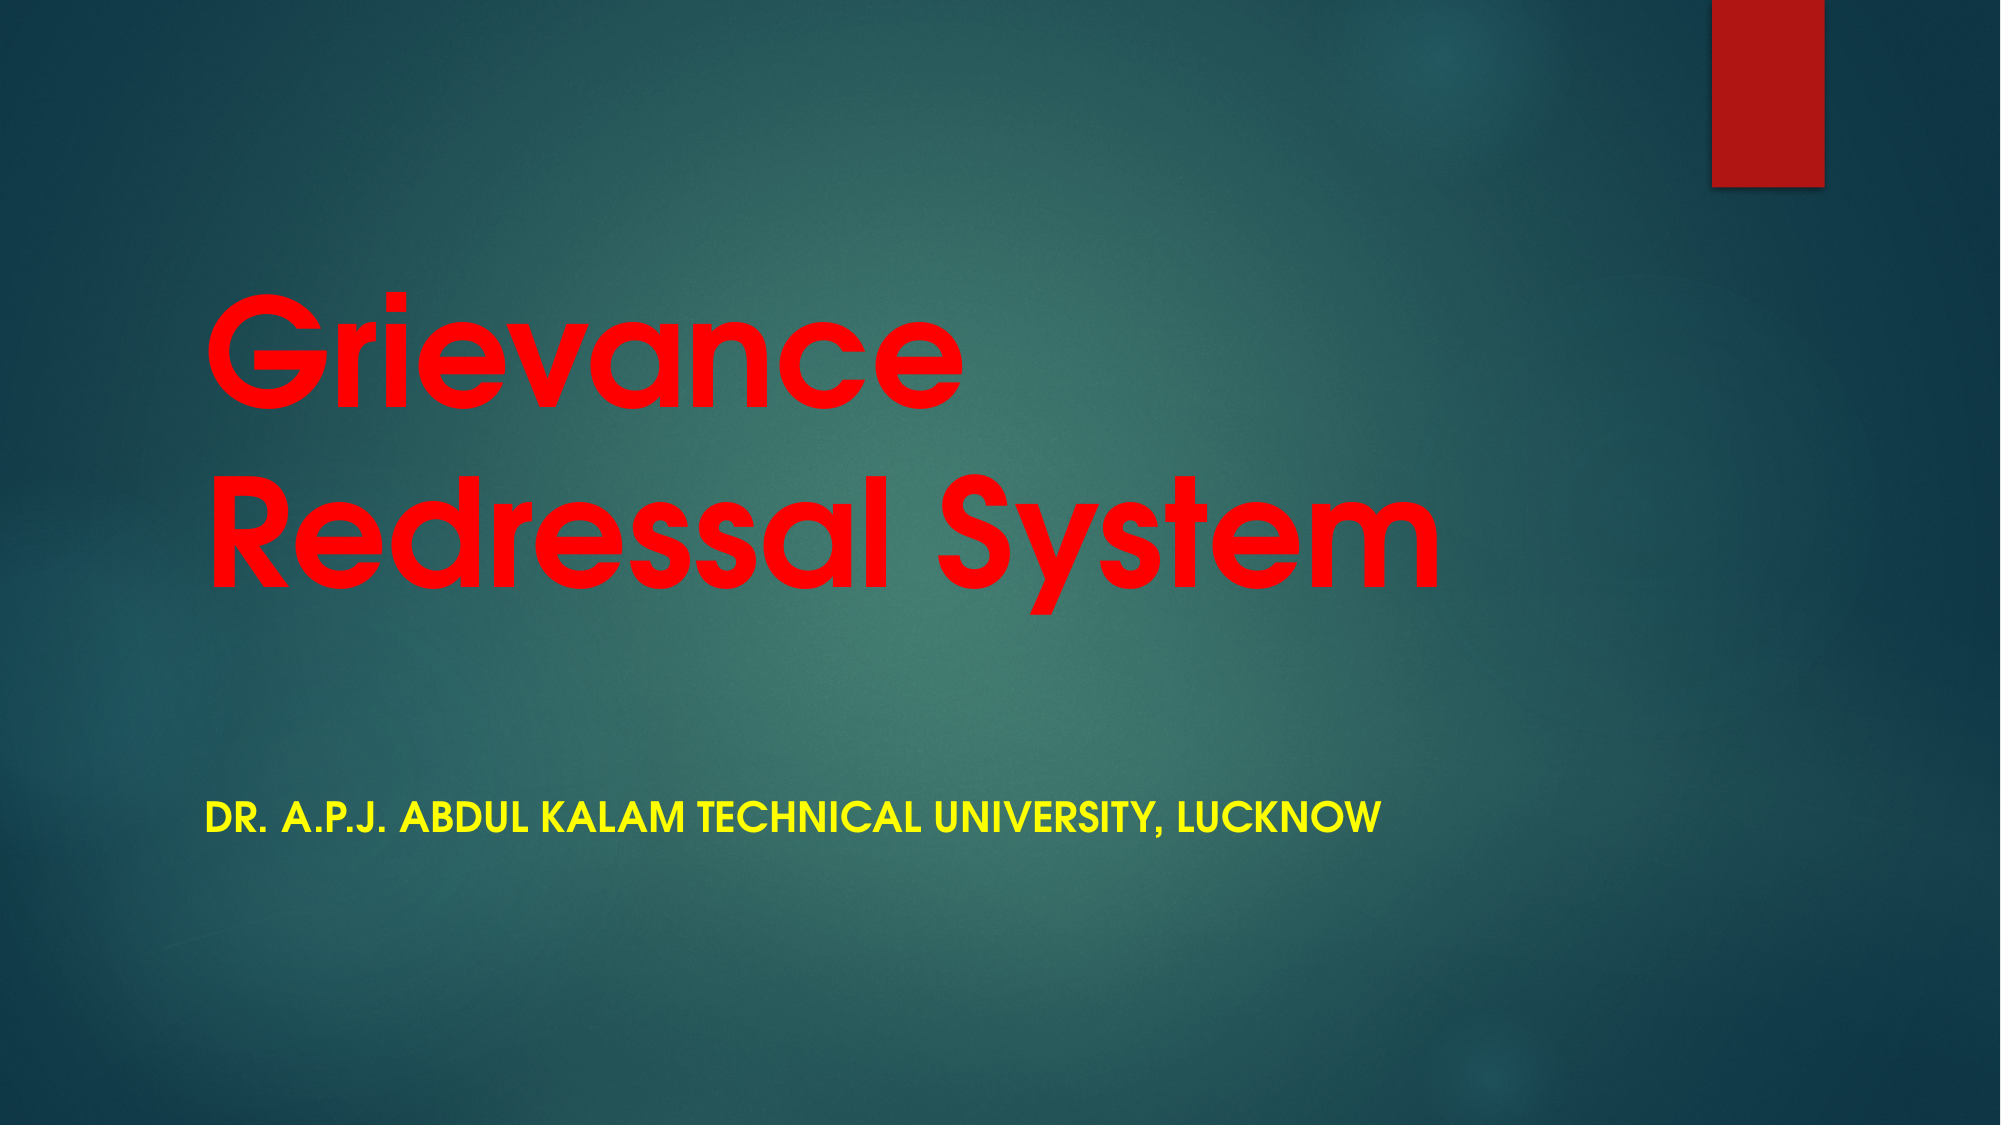

# Grievance Redressal System
Dr. A.P.J. Abdul Kalam Technical University, Lucknow